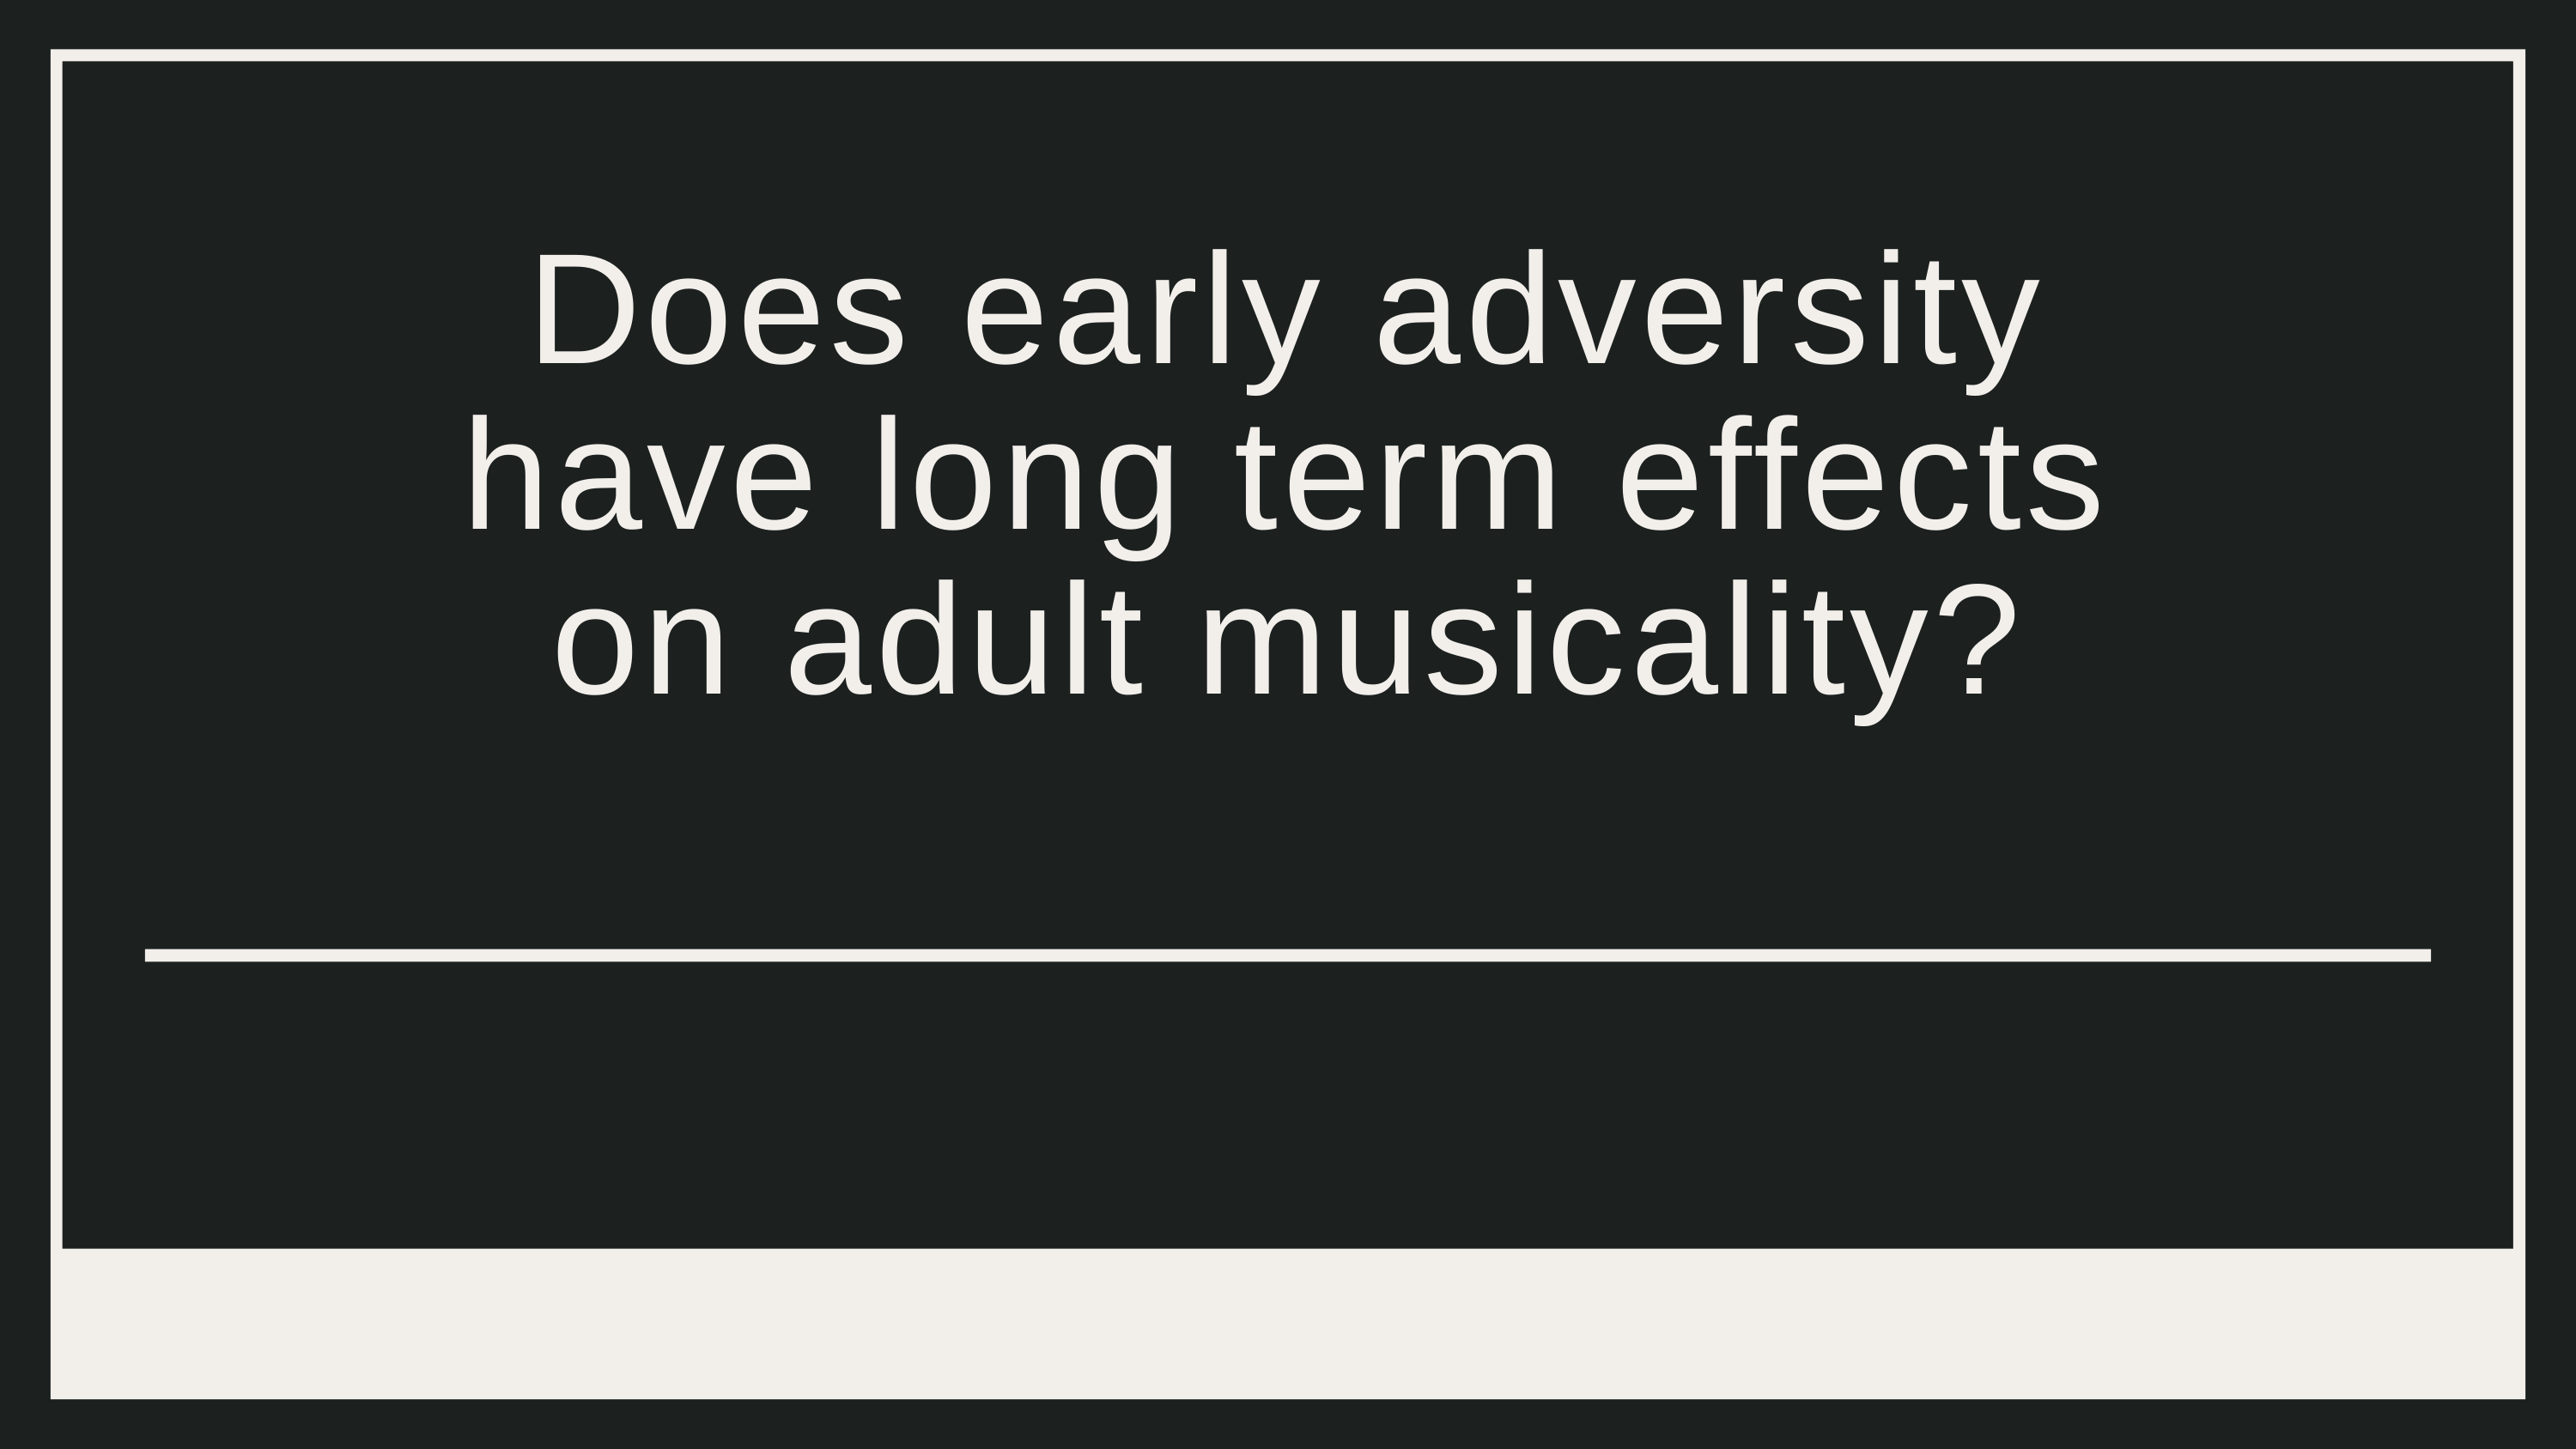

Does early adversity have long term effects on adult musicality?